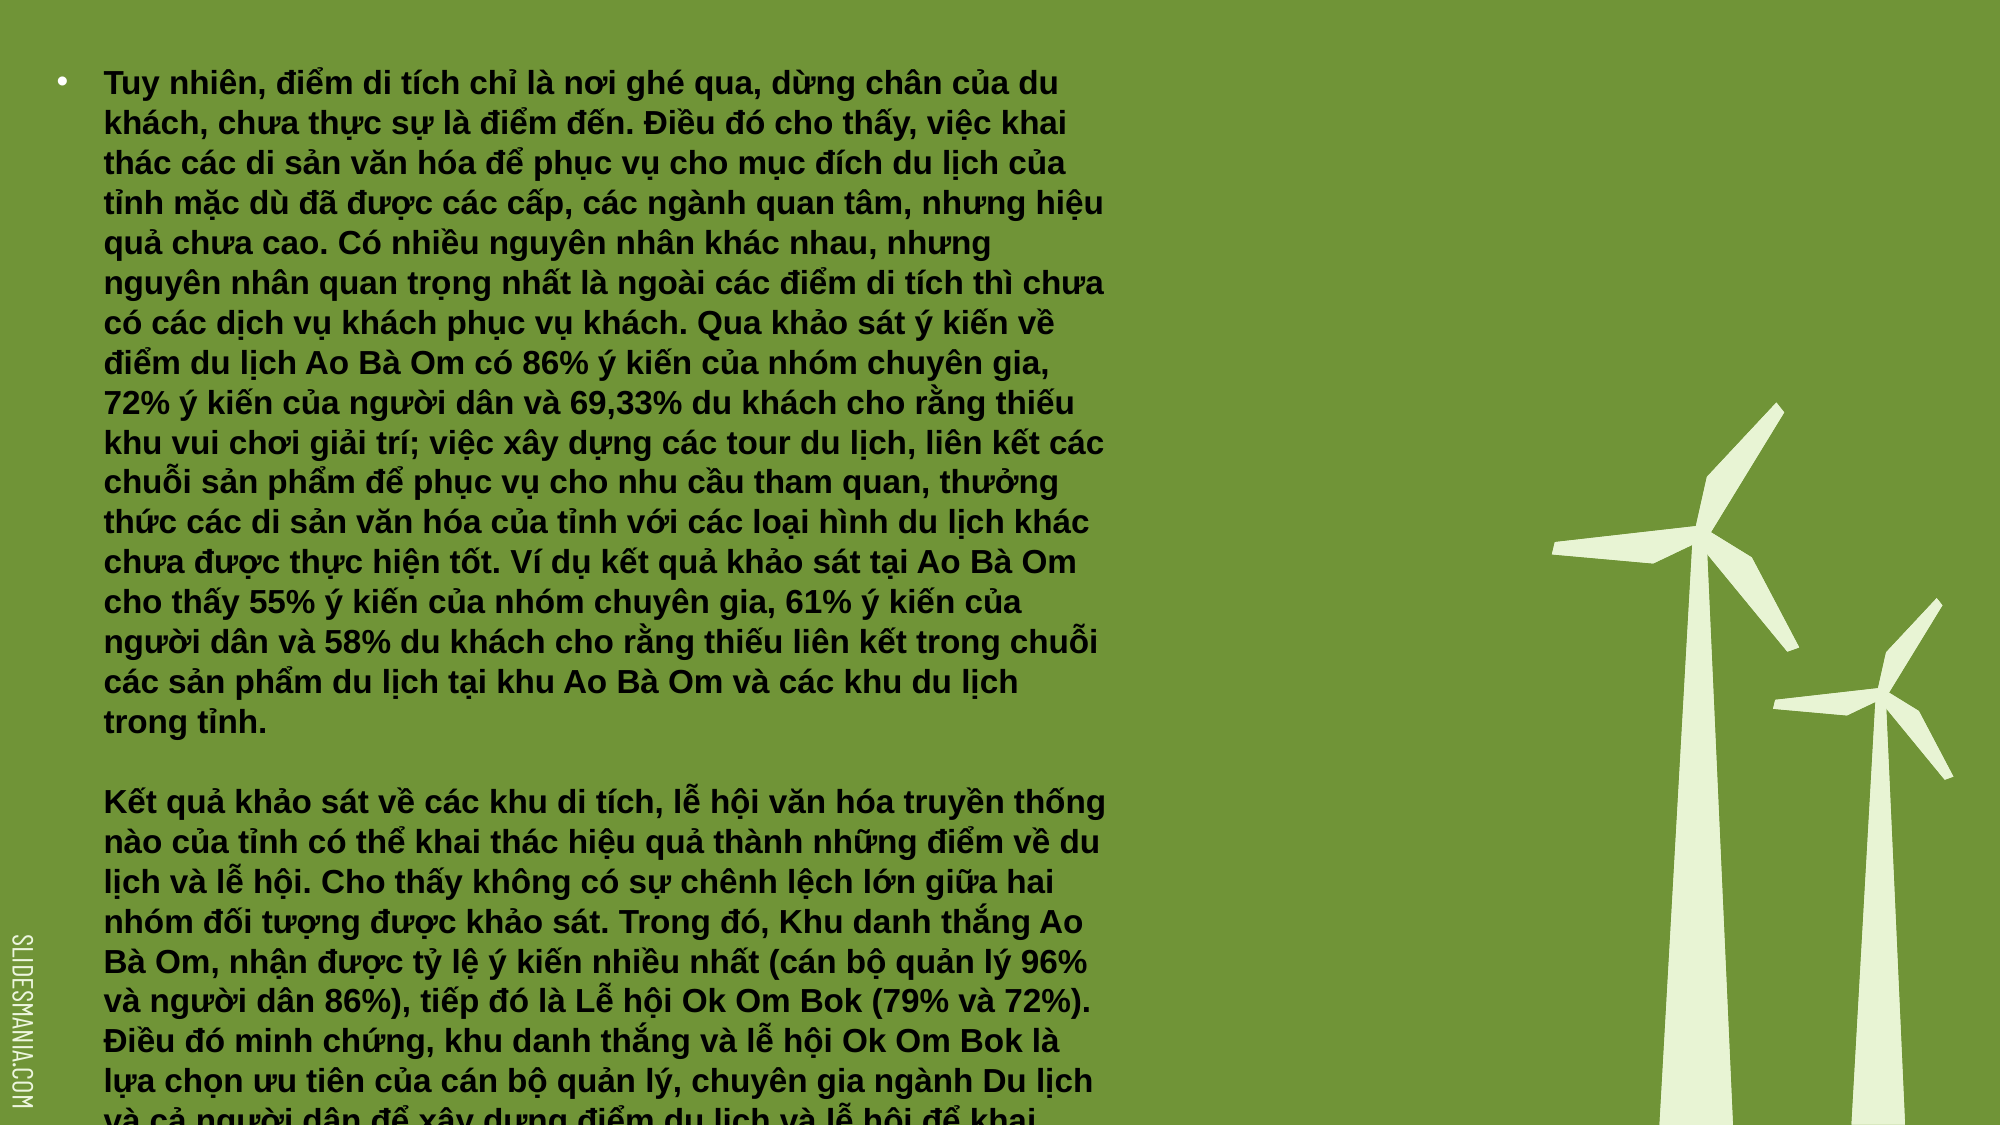

# Tuy nhiên, điểm di tích chỉ là nơi ghé qua, dừng chân của du khách, chưa thực sự là điểm đến. Điều đó cho thấy, việc khai thác các di sản văn hóa để phục vụ cho mục đích du lịch của tỉnh mặc dù đã được các cấp, các ngành quan tâm, nhưng hiệu quả chưa cao. Có nhiều nguyên nhân khác nhau, nhưng nguyên nhân quan trọng nhất là ngoài các điểm di tích thì chưa có các dịch vụ khách phục vụ khách. Qua khảo sát ý kiến về điểm du lịch Ao Bà Om có 86% ý kiến của nhóm chuyên gia, 72% ý kiến của người dân và 69,33% du khách cho rằng thiếu khu vui chơi giải trí; việc xây dựng các tour du lịch, liên kết các chuỗi sản phẩm để phục vụ cho nhu cầu tham quan, thưởng thức các di sản văn hóa của tỉnh với các loại hình du lịch khác chưa được thực hiện tốt. Ví dụ kết quả khảo sát tại Ao Bà Om cho thấy 55% ý kiến của nhóm chuyên gia, 61% ý kiến của người dân và 58% du khách cho rằng thiếu liên kết trong chuỗi các sản phẩm du lịch tại khu Ao Bà Om và các khu du lịch trong tỉnh. Kết quả khảo sát về các khu di tích, lễ hội văn hóa truyền thống nào của tỉnh có thể khai thác hiệu quả thành những điểm về du lịch và lễ hội. Cho thấy không có sự chênh lệch lớn giữa hai nhóm đối tượng được khảo sát. Trong đó, Khu danh thắng Ao Bà Om, nhận được tỷ lệ ý kiến nhiều nhất (cán bộ quản lý 96% và người dân 86%), tiếp đó là Lễ hội Ok Om Bok (79% và 72%). Điều đó minh chứng, khu danh thắng và lễ hội Ok Om Bok là lựa chọn ưu tiên của cán bộ quản lý, chuyên gia ngành Du lịch và cả người dân để xây dựng điểm du lịch và lễ hội để khai thác du lịch của tỉnh Trà Vinh.